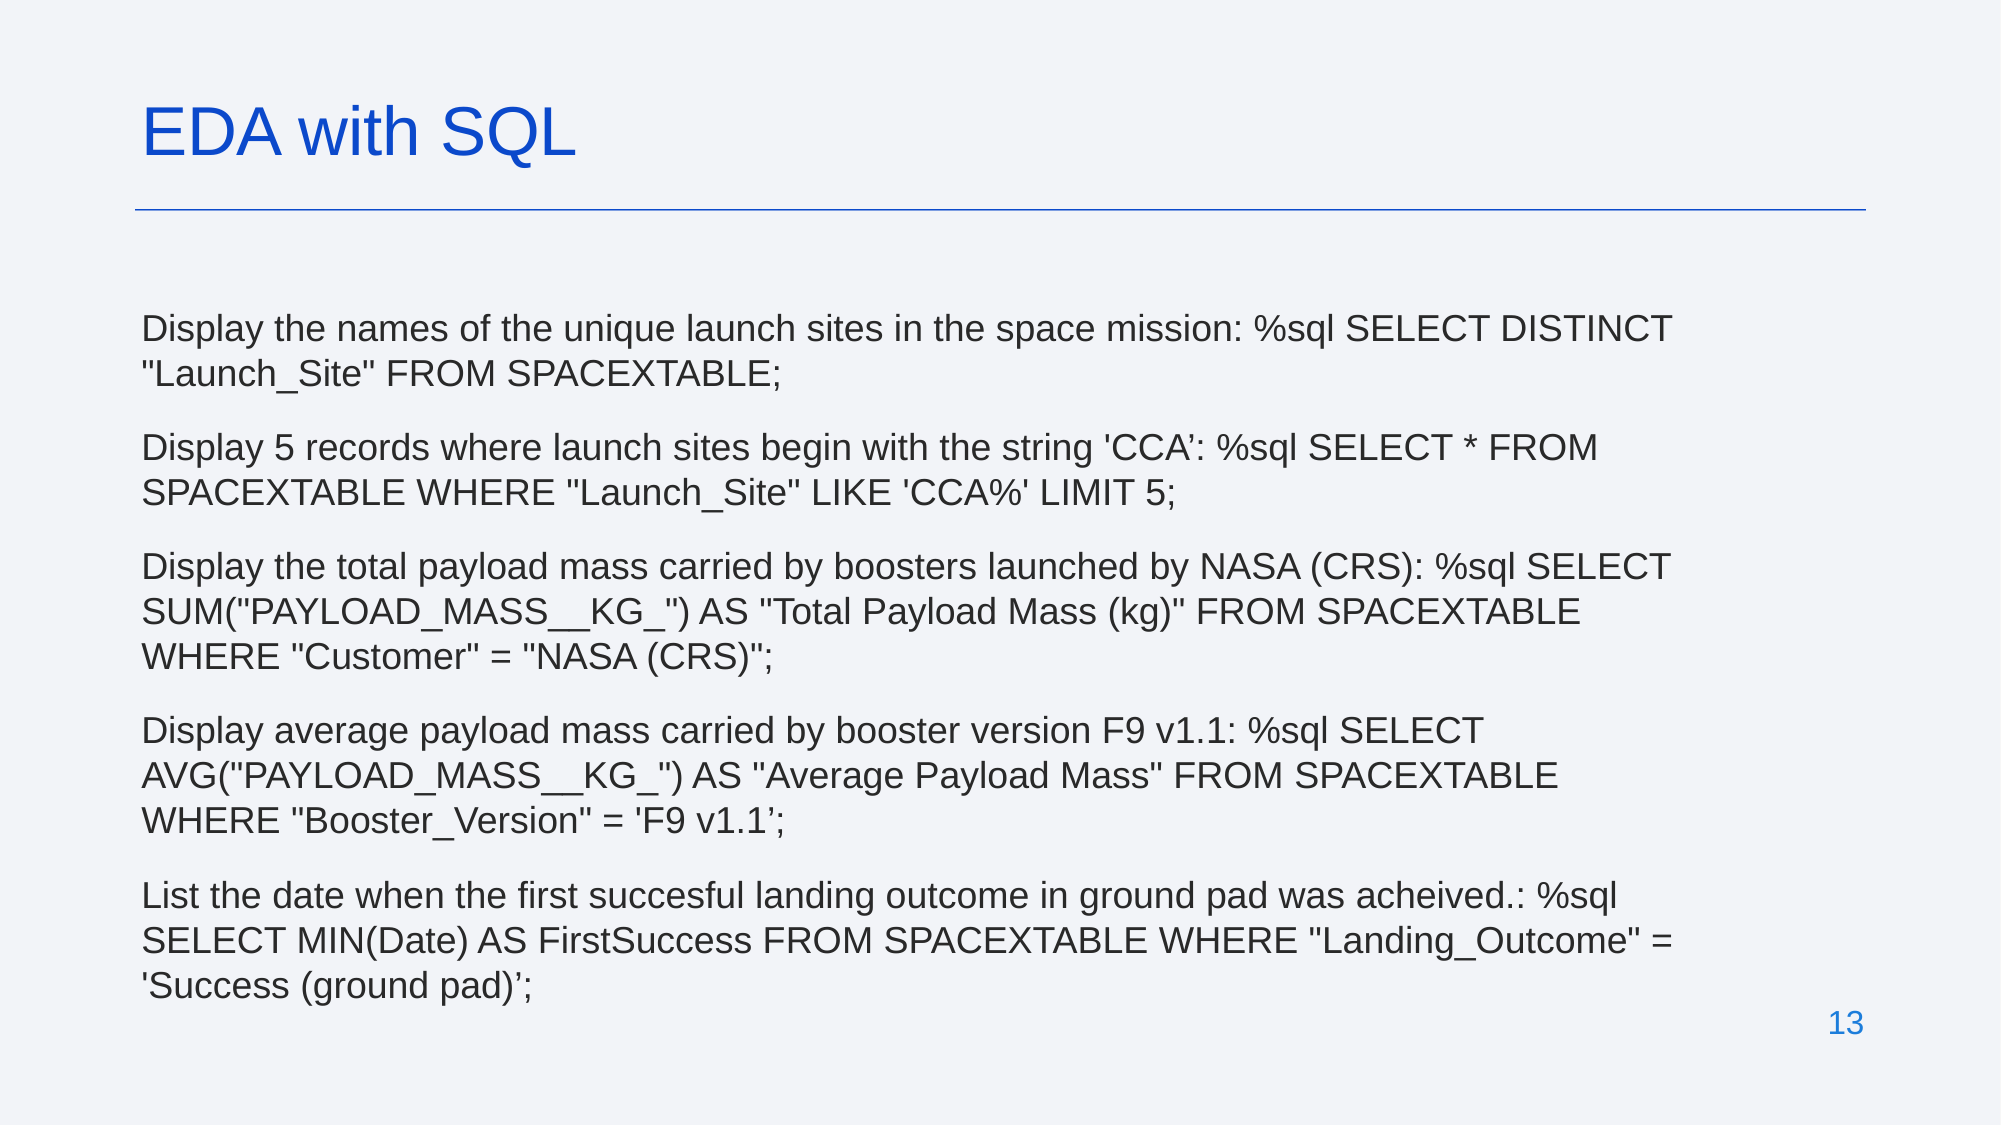

EDA with SQL
Display the names of the unique launch sites in the space mission: %sql SELECT DISTINCT "Launch_Site" FROM SPACEXTABLE;
Display 5 records where launch sites begin with the string 'CCA’: %sql SELECT * FROM SPACEXTABLE WHERE "Launch_Site" LIKE 'CCA%' LIMIT 5;
Display the total payload mass carried by boosters launched by NASA (CRS): %sql SELECT SUM("PAYLOAD_MASS__KG_") AS "Total Payload Mass (kg)" FROM SPACEXTABLE WHERE "Customer" = "NASA (CRS)";
Display average payload mass carried by booster version F9 v1.1: %sql SELECT AVG("PAYLOAD_MASS__KG_") AS "Average Payload Mass" FROM SPACEXTABLE WHERE "Booster_Version" = 'F9 v1.1’;
List the date when the first succesful landing outcome in ground pad was acheived.: %sql SELECT MIN(Date) AS FirstSuccess FROM SPACEXTABLE WHERE "Landing_Outcome" = 'Success (ground pad)’;

13